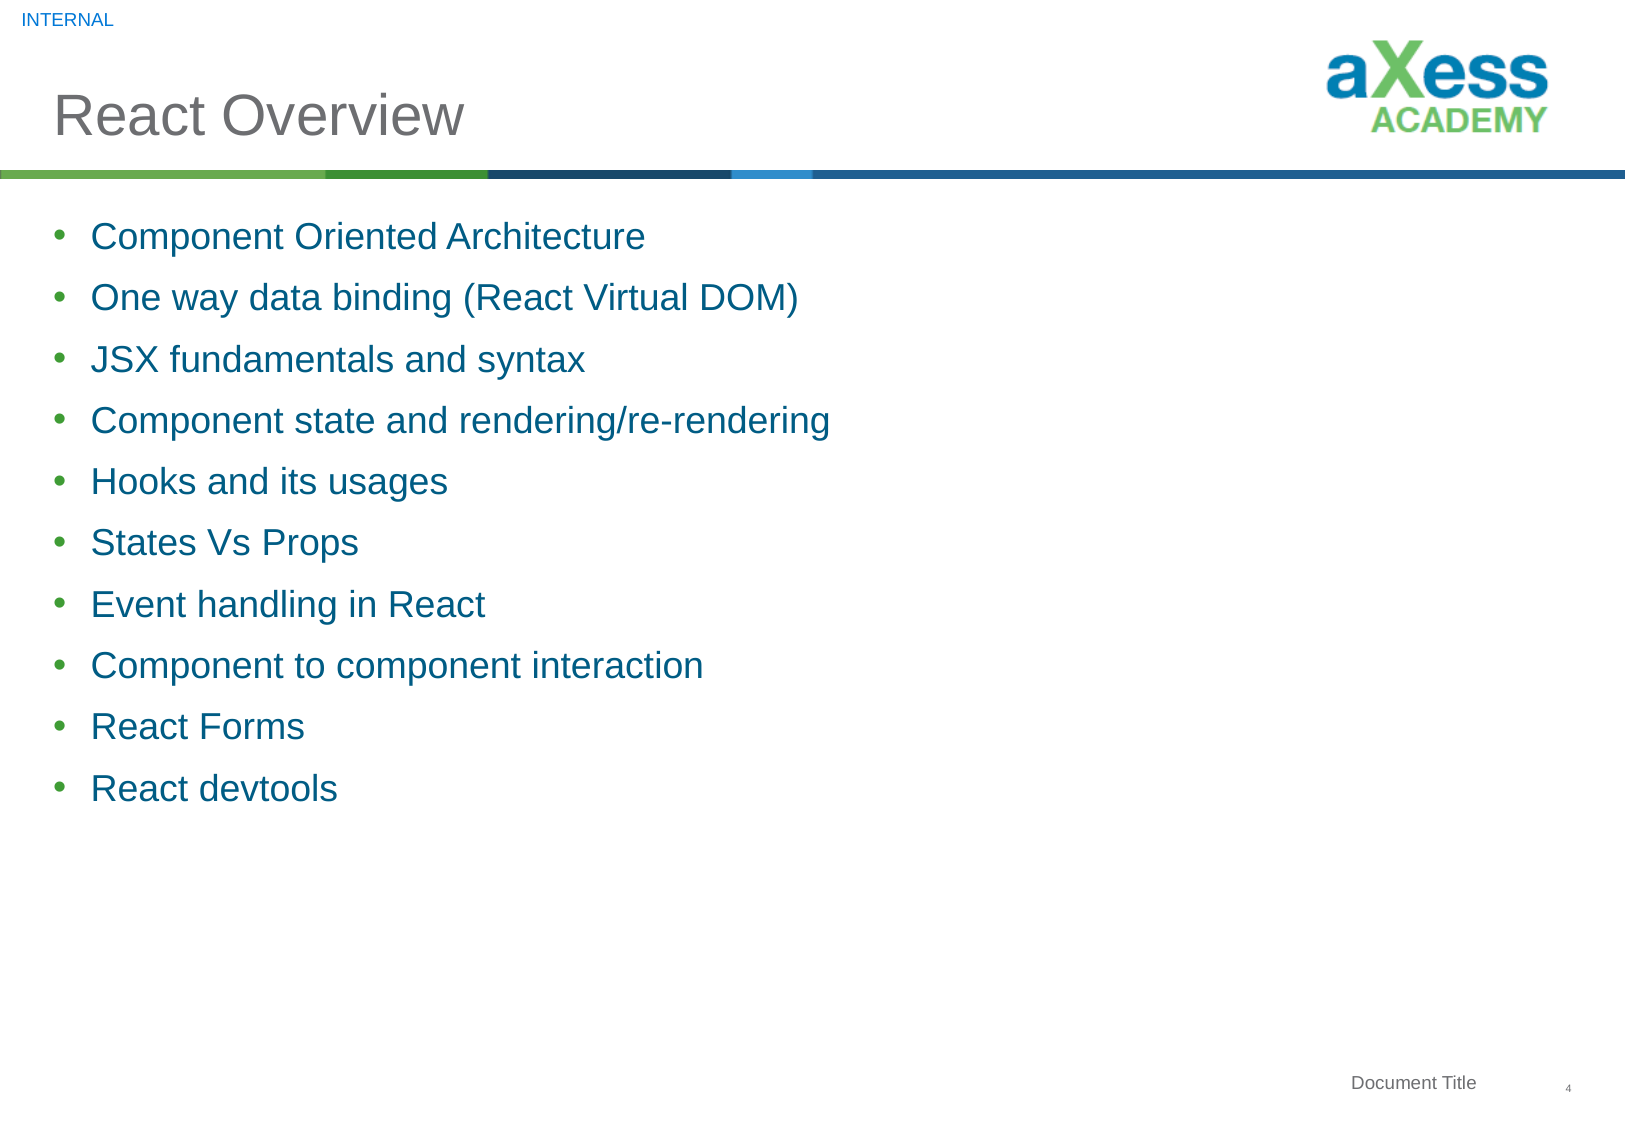

# React Overview
Component Oriented Architecture
One way data binding (React Virtual DOM)
JSX fundamentals and syntax
Component state and rendering/re-rendering
Hooks and its usages
States Vs Props
Event handling in React
Component to component interaction
React Forms
React devtools